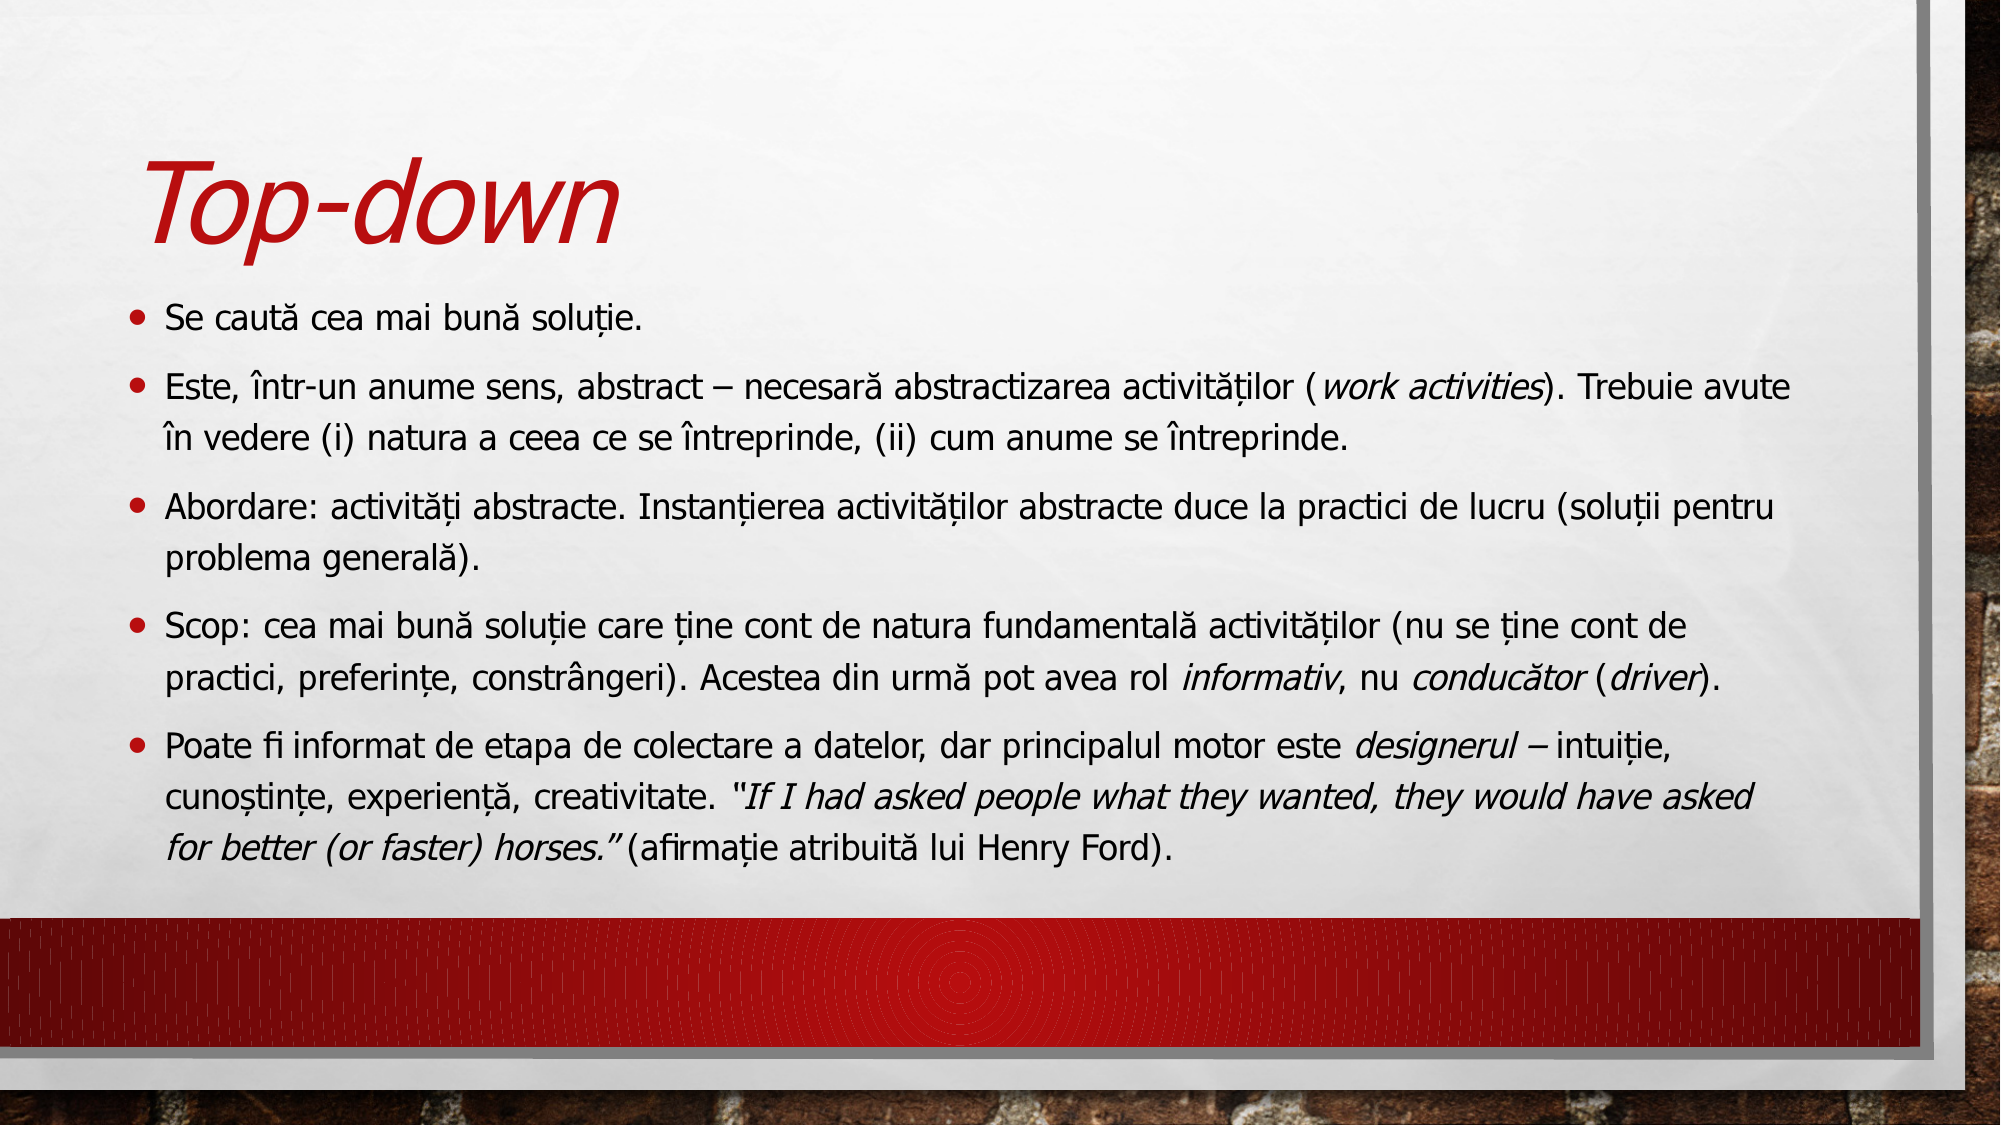

# Top-down
Se caută cea mai bună soluție.
Este, într-un anume sens, abstract – necesară abstractizarea activităților (work activities). Trebuie avute în vedere (i) natura a ceea ce se întreprinde, (ii) cum anume se întreprinde.
Abordare: activități abstracte. Instanțierea activităților abstracte duce la practici de lucru (soluții pentru problema generală).
Scop: cea mai bună soluție care ține cont de natura fundamentală activităților (nu se ține cont de practici, preferințe, constrângeri). Acestea din urmă pot avea rol informativ, nu conducător (driver).
Poate fi informat de etapa de colectare a datelor, dar principalul motor este designerul – intuiție, cunoștințe, experiență, creativitate. “If I had asked people what they wanted, they would have asked for better (or faster) horses.” (afirmație atribuită lui Henry Ford).